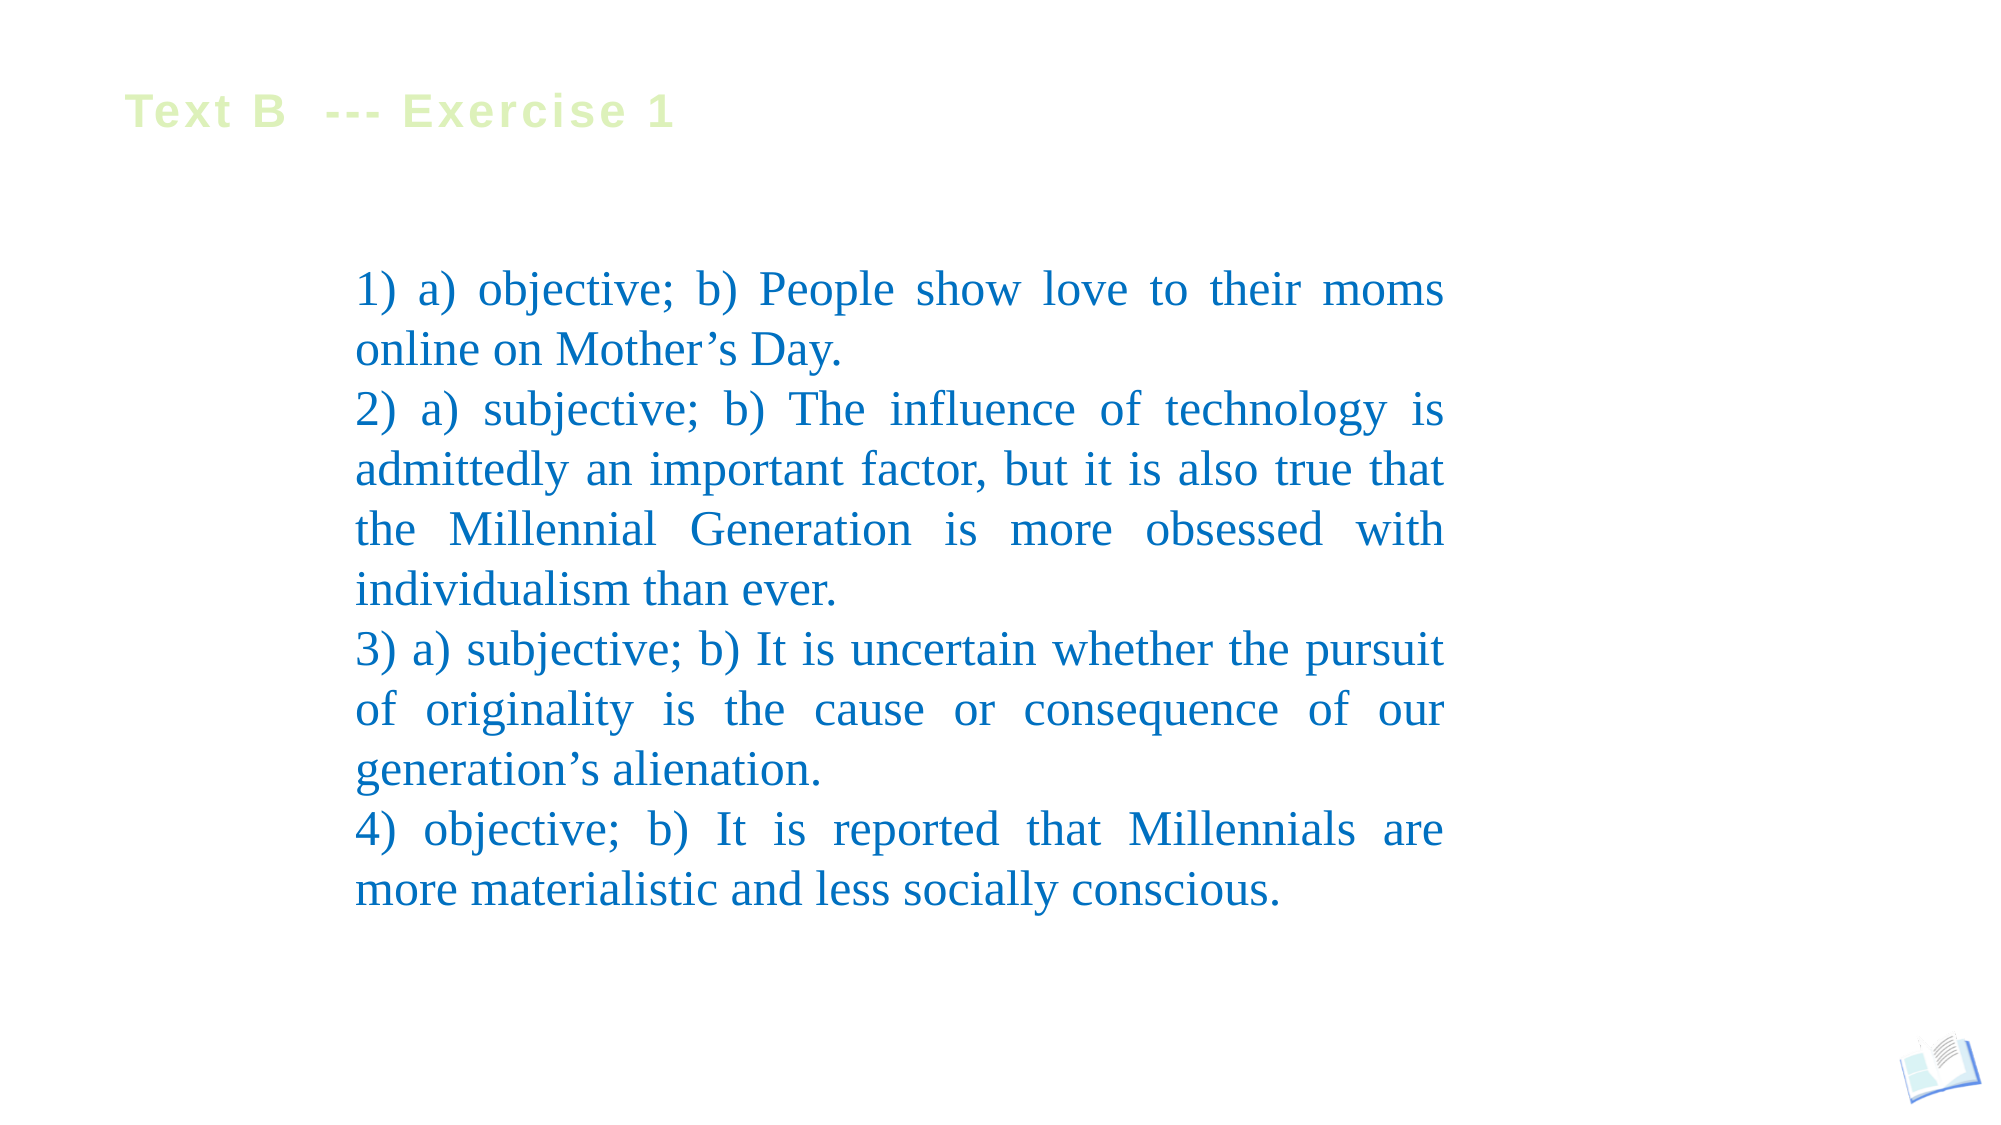

# Text B  --- Exercise 1
1) a) objective; b) People show love to their moms online on Mother’s Day.
2) a) subjective; b) The influence of technology is admittedly an important factor, but it is also true that the Millennial Generation is more obsessed with individualism than ever.
3) a) subjective; b) It is uncertain whether the pursuit of originality is the cause or consequence of our generation’s alienation.
4) objective; b) It is reported that Millennials are more materialistic and less socially conscious.